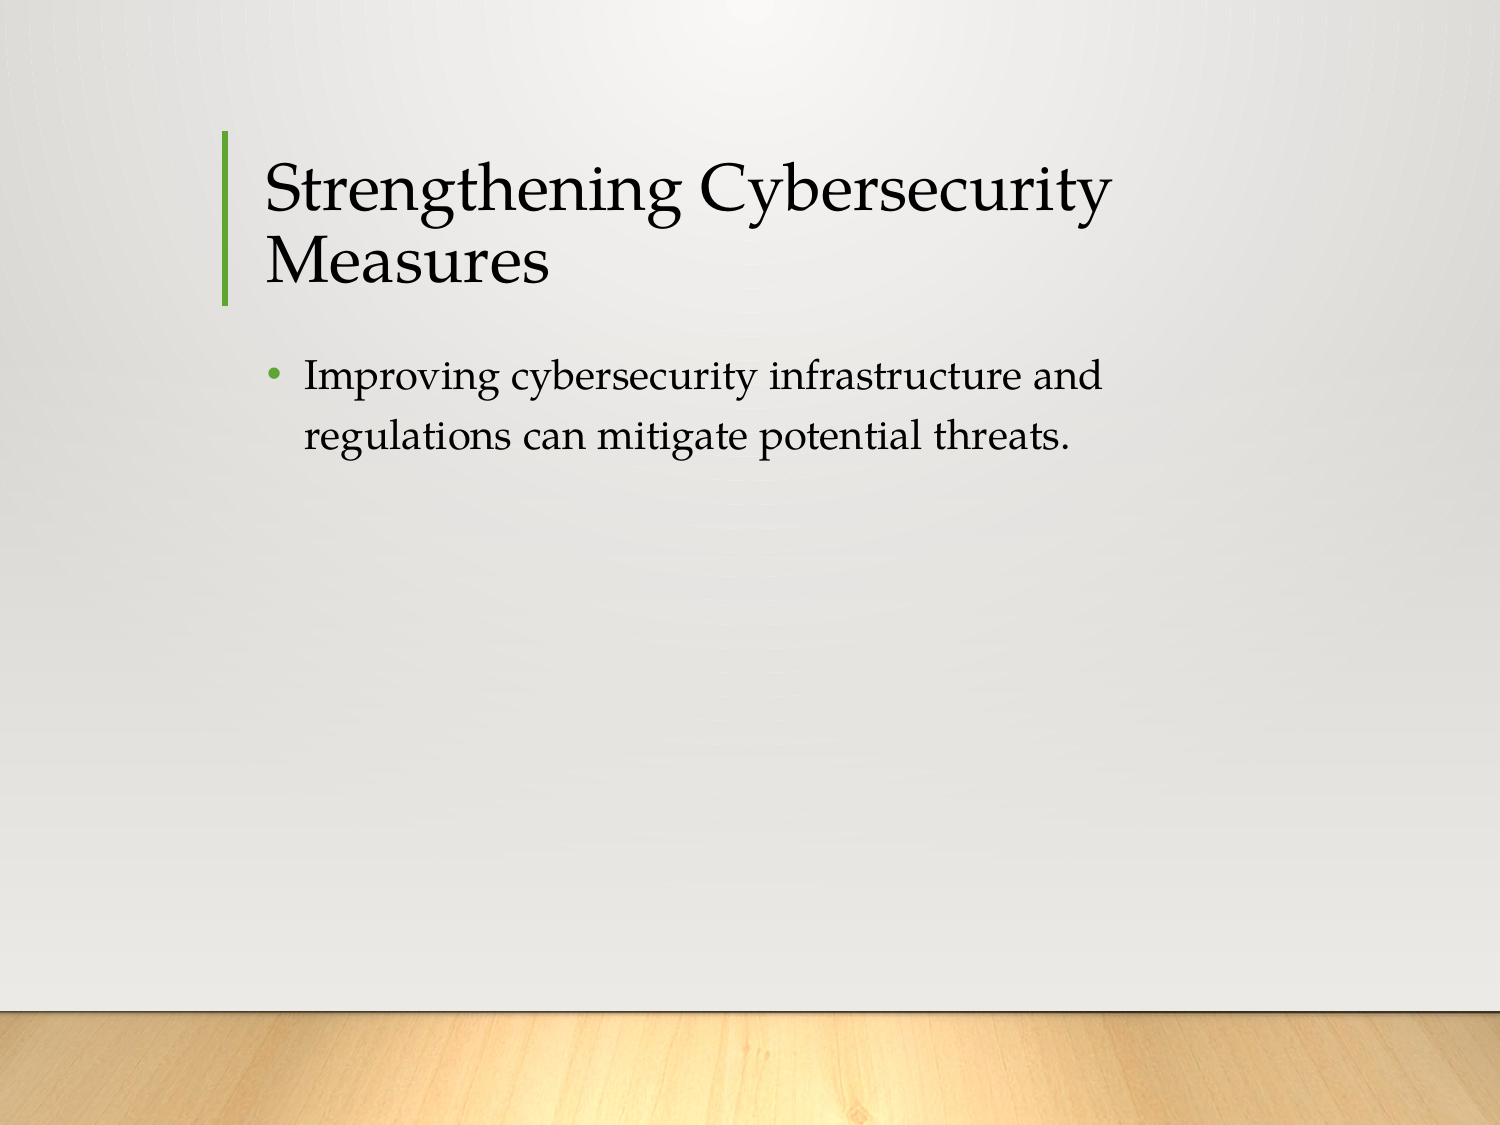

# Strengthening Cybersecurity Measures
Improving cybersecurity infrastructure and regulations can mitigate potential threats.